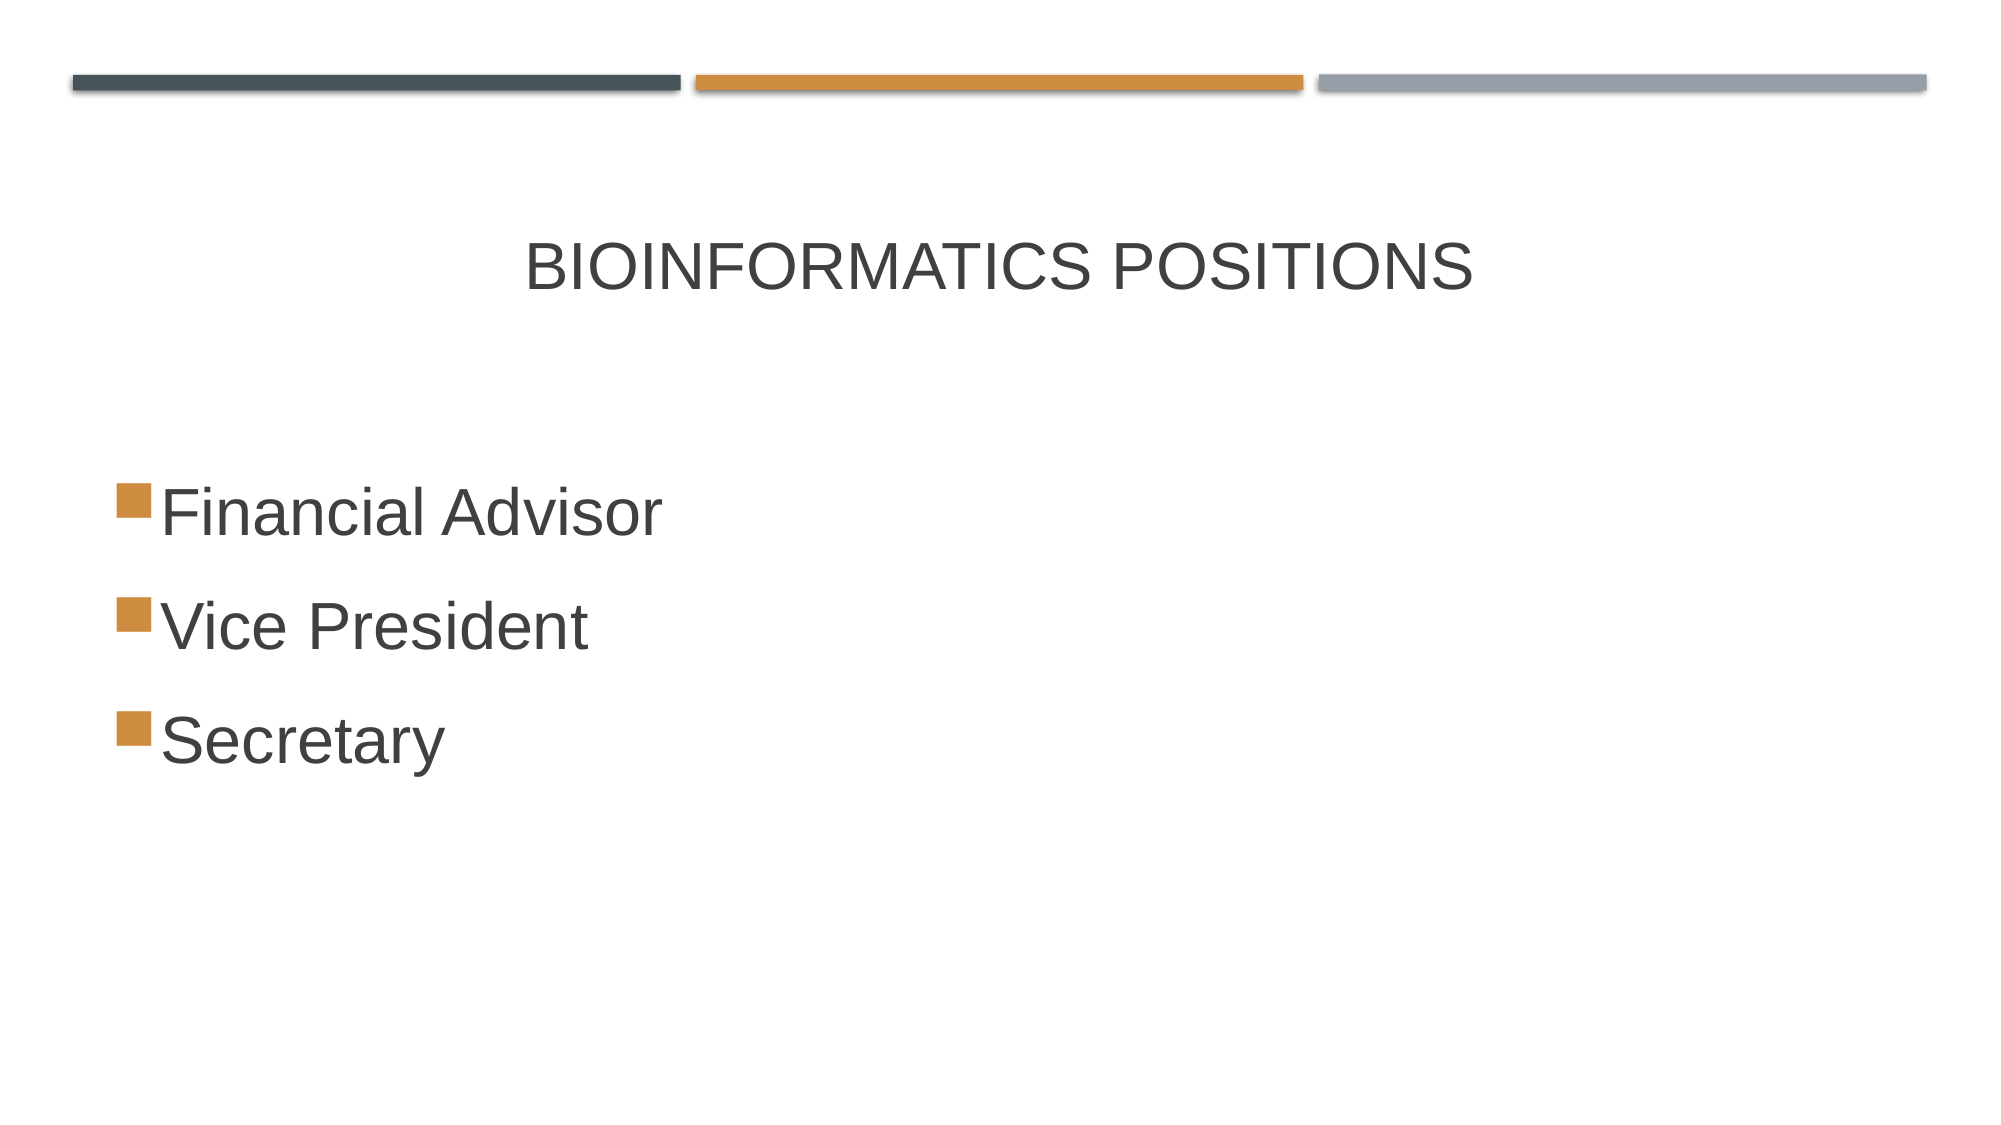

# Bioinformatics Positions

Financial Advisor
Vice President
Secretary